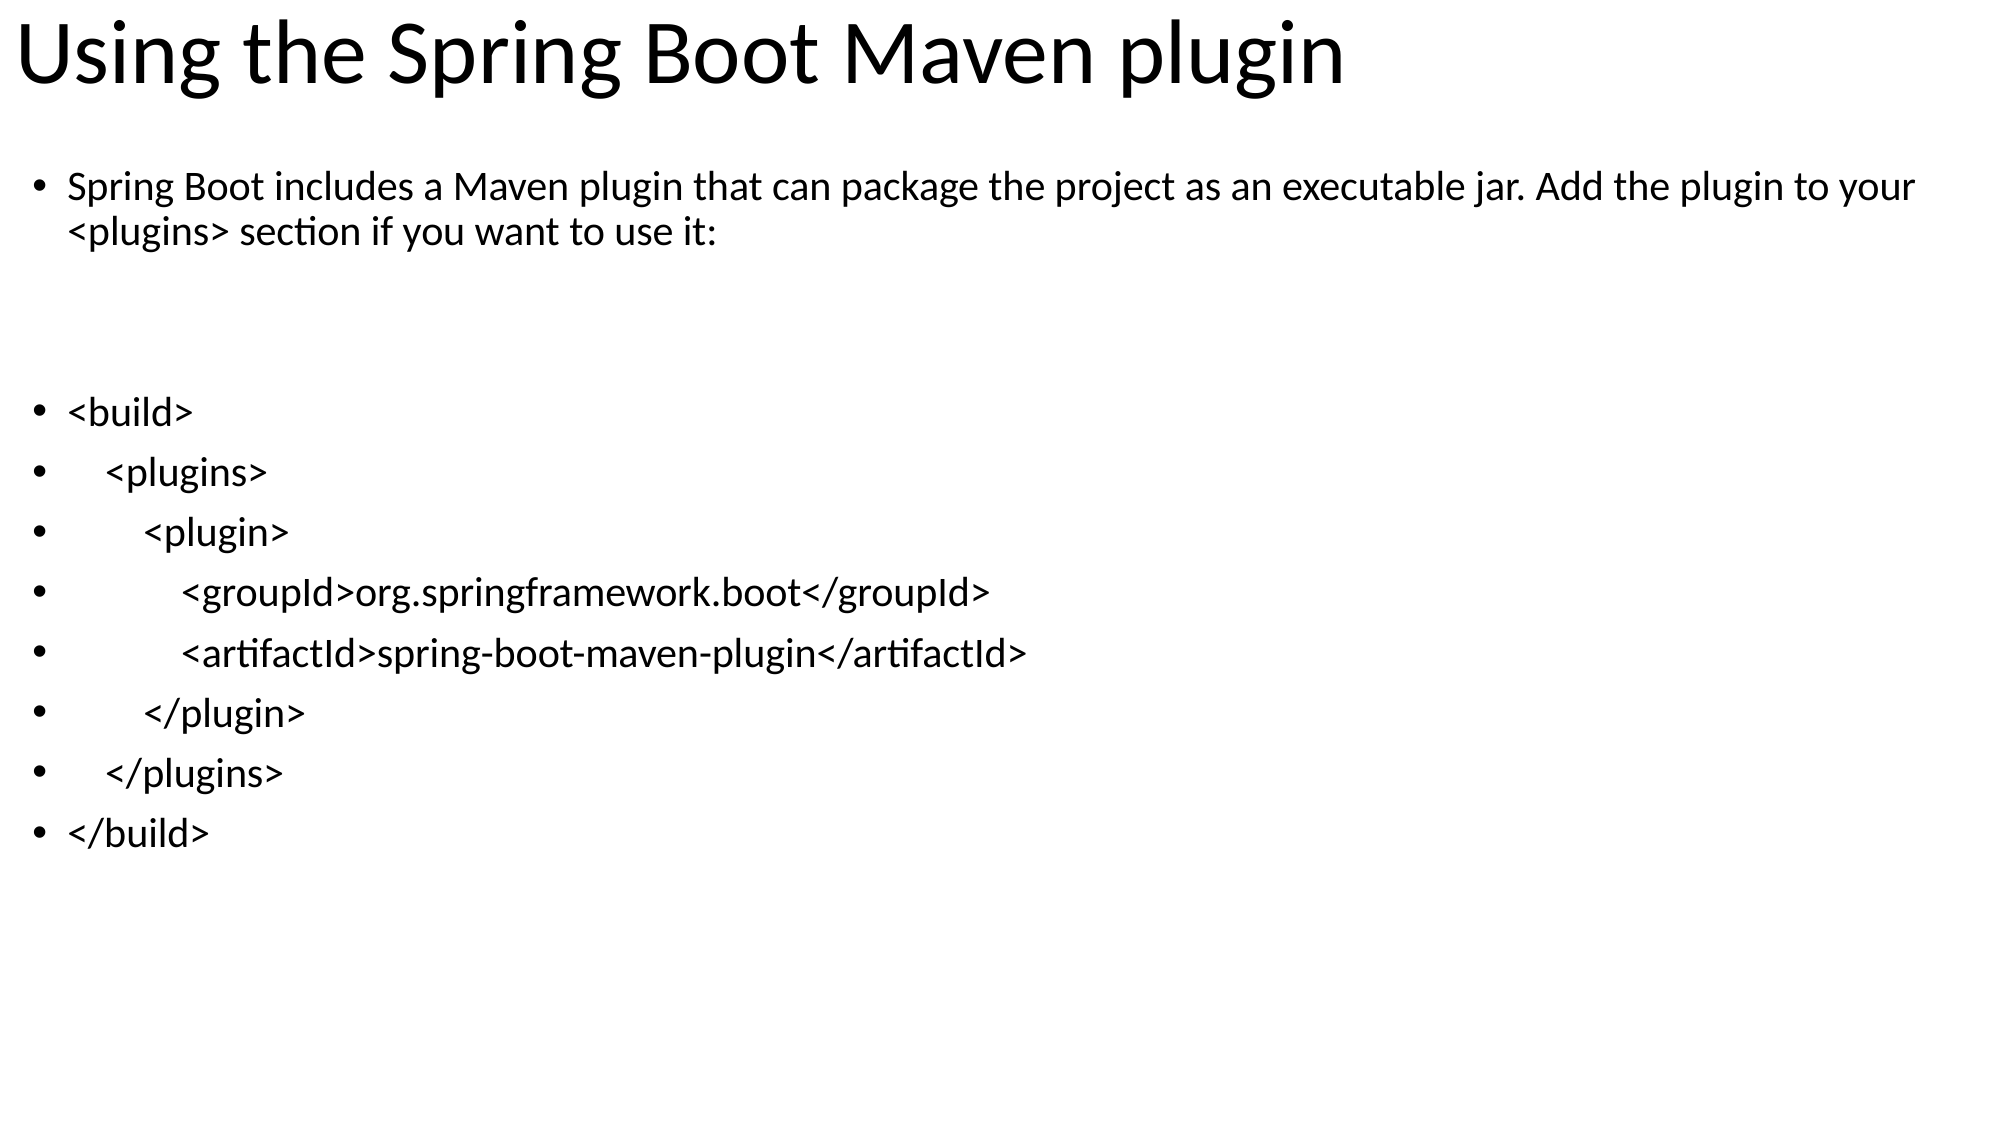

# Using the Spring Boot Maven plugin
Spring Boot includes a Maven plugin that can package the project as an executable jar. Add the plugin to your <plugins> section if you want to use it:

<build>
    <plugins>
        <plugin>
            <groupId>org.springframework.boot</groupId>
            <artifactId>spring-boot-maven-plugin</artifactId>
        </plugin>
    </plugins>
</build>